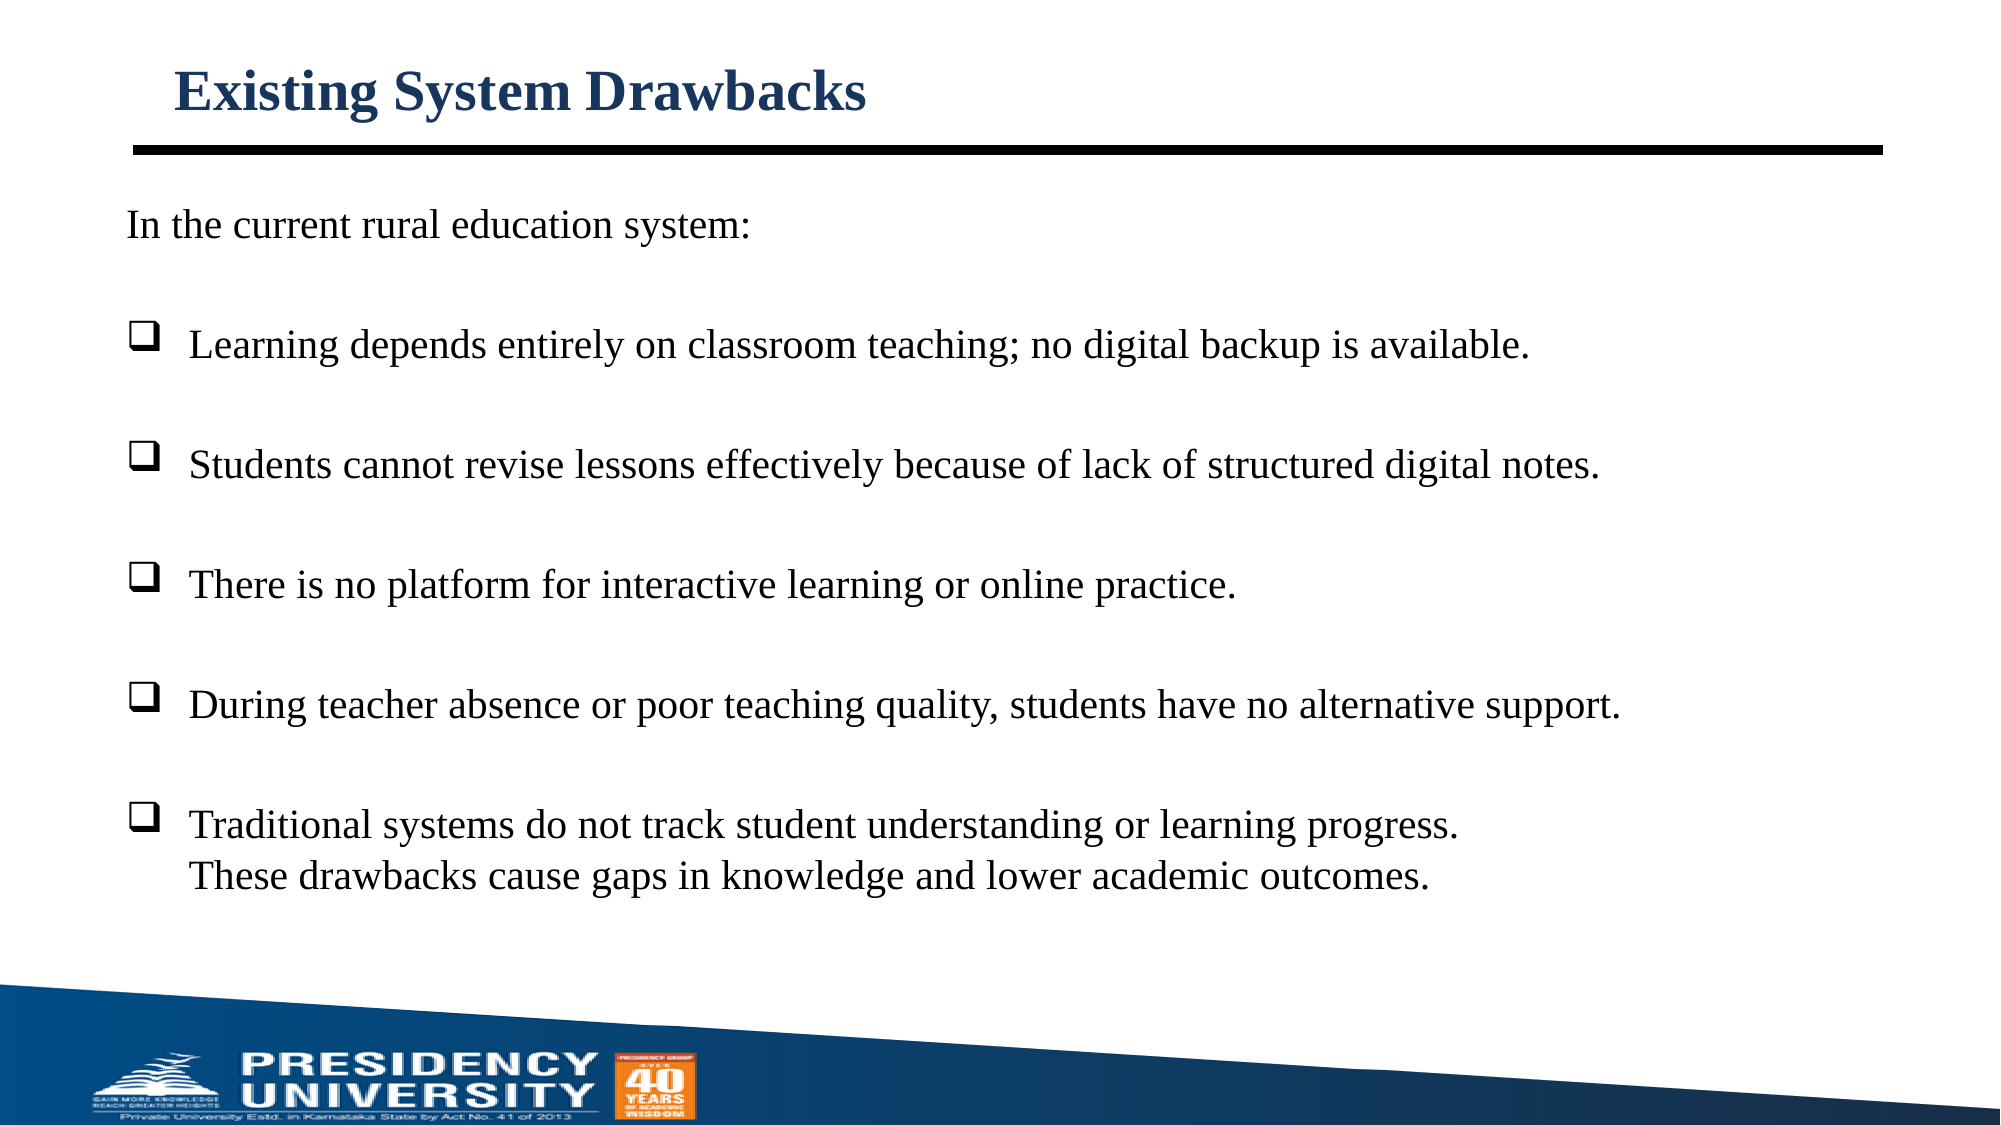

# Existing System Drawbacks
In the current rural education system:

Learning depends entirely on classroom teaching; no digital backup is available.

Students cannot revise lessons effectively because of lack of structured digital notes.

There is no platform for interactive learning or online practice.

During teacher absence or poor teaching quality, students have no alternative support.

Traditional systems do not track student understanding or learning progress.
These drawbacks cause gaps in knowledge and lower academic outcomes.